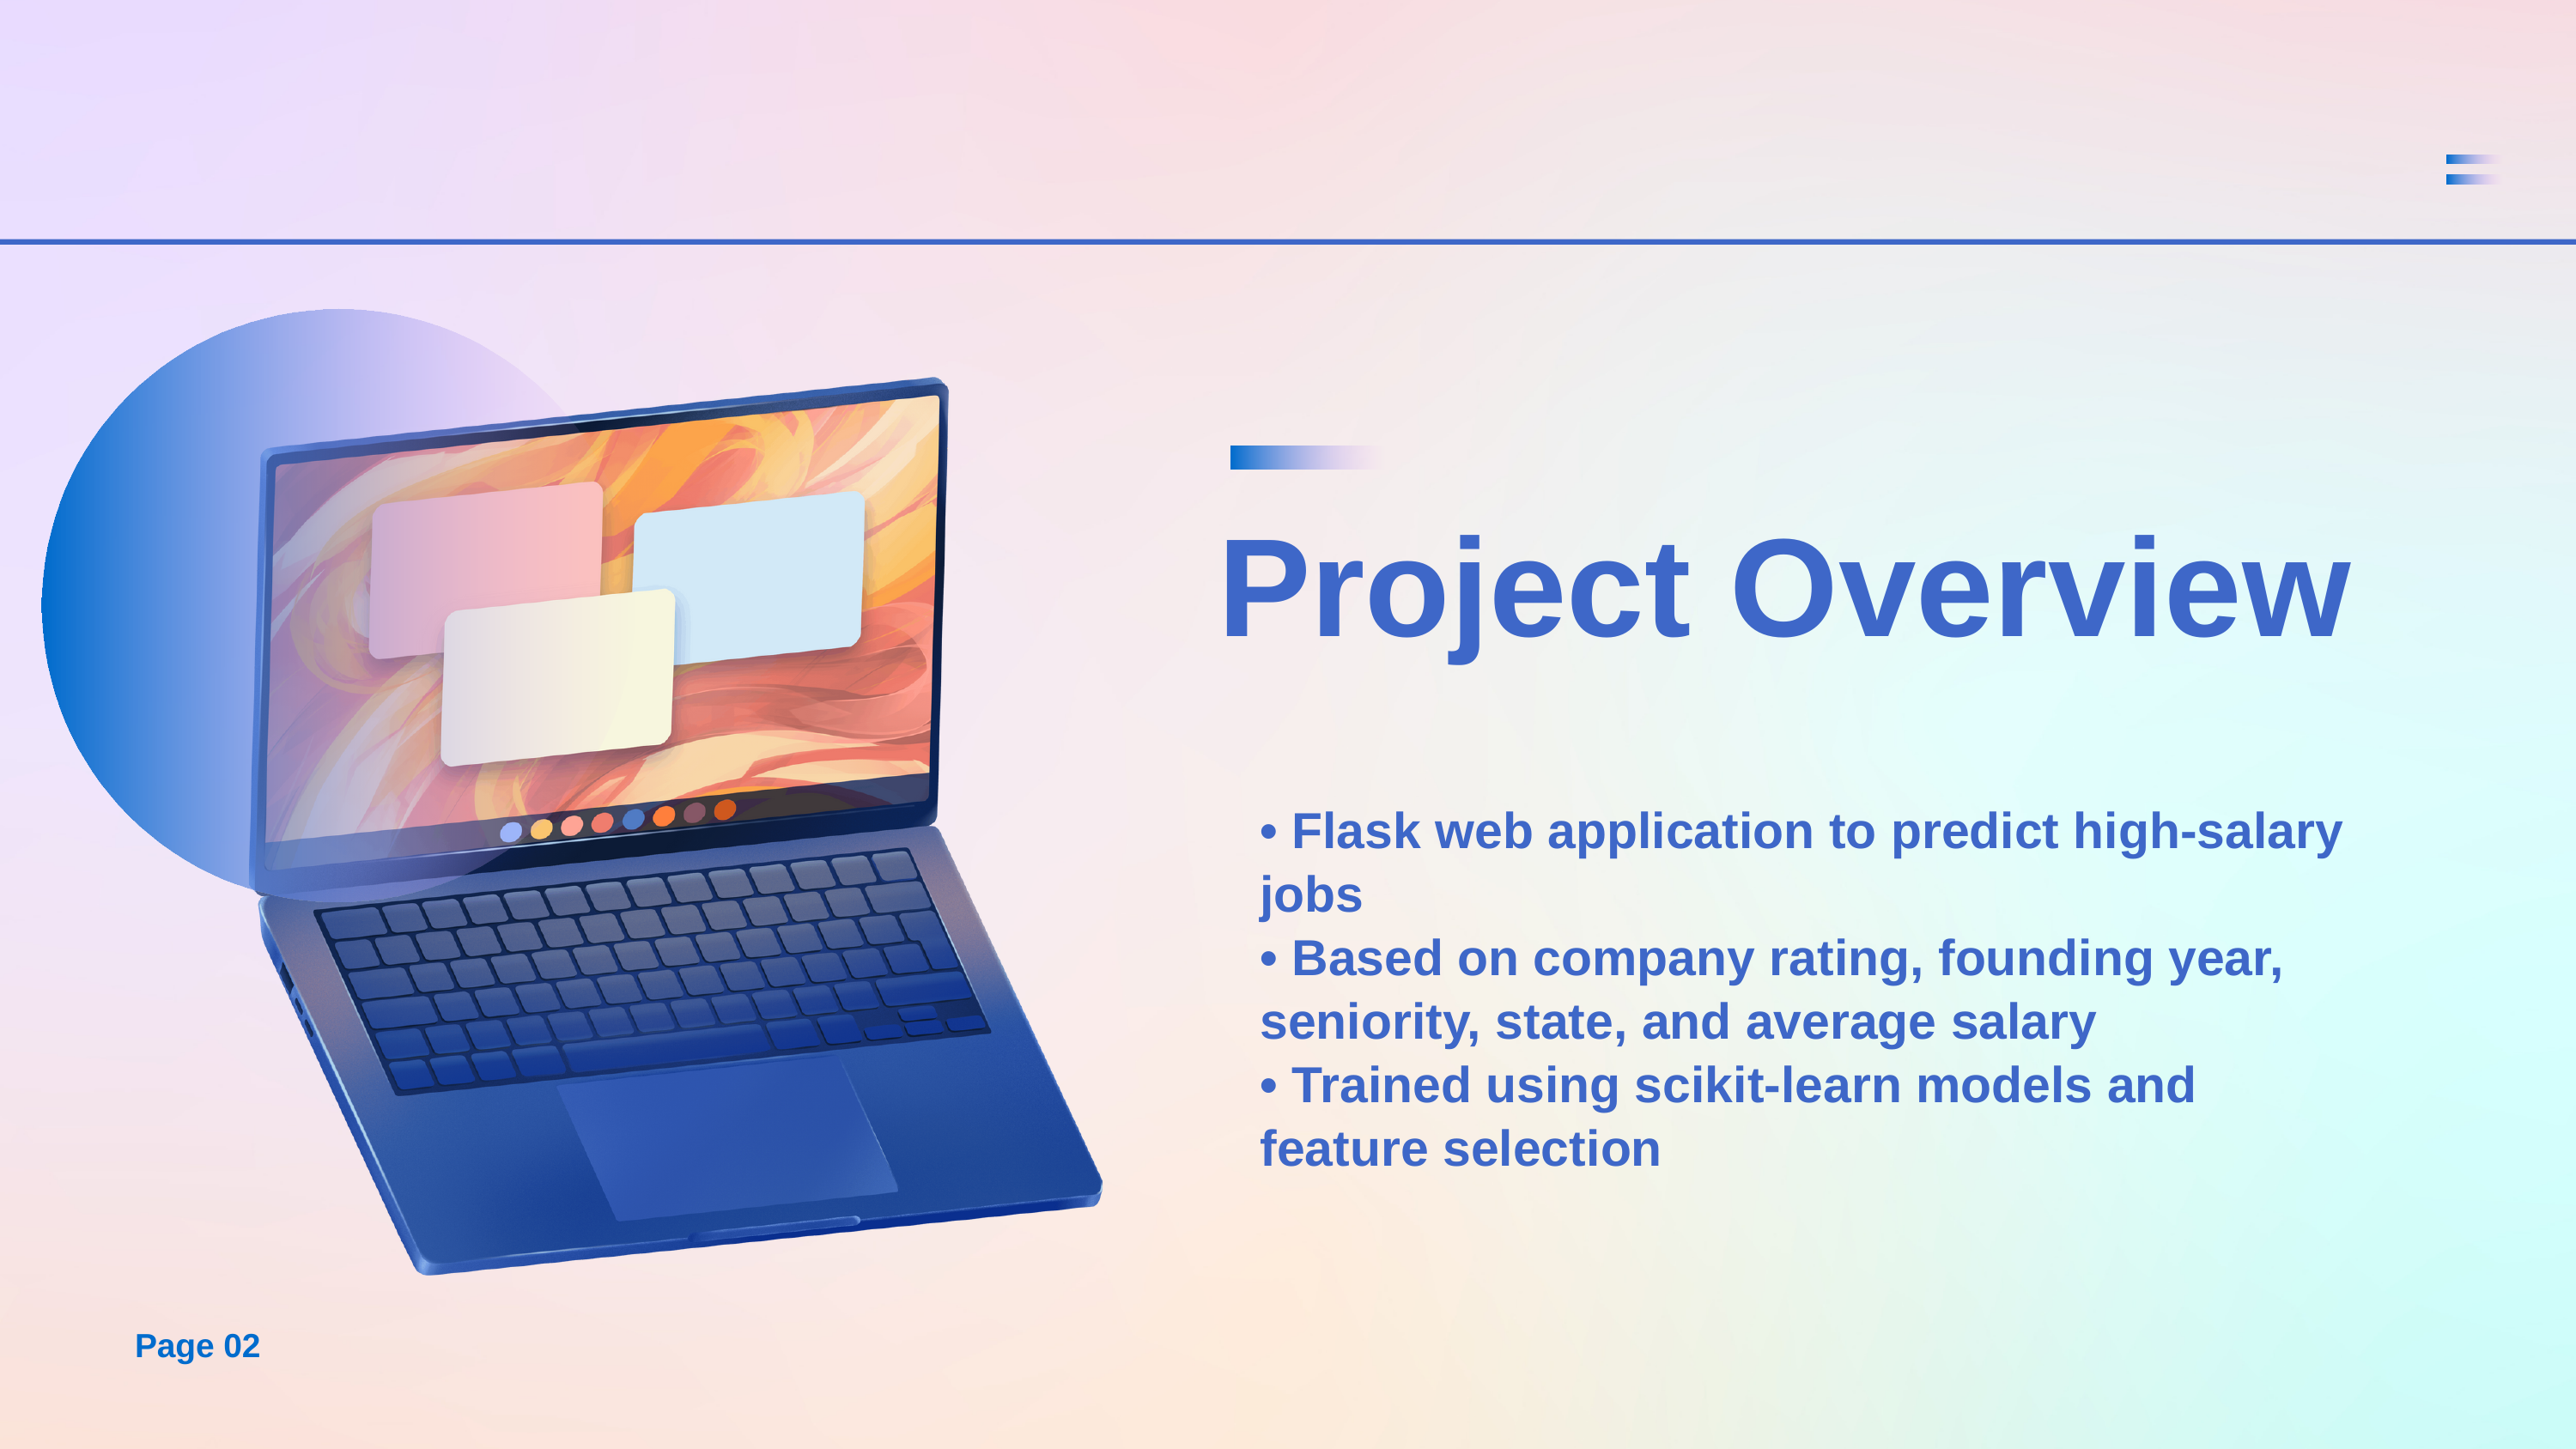

Project Overview
• Flask web application to predict high-salary jobs
• Based on company rating, founding year, seniority, state, and average salary
• Trained using scikit-learn models and feature selection

Page 02